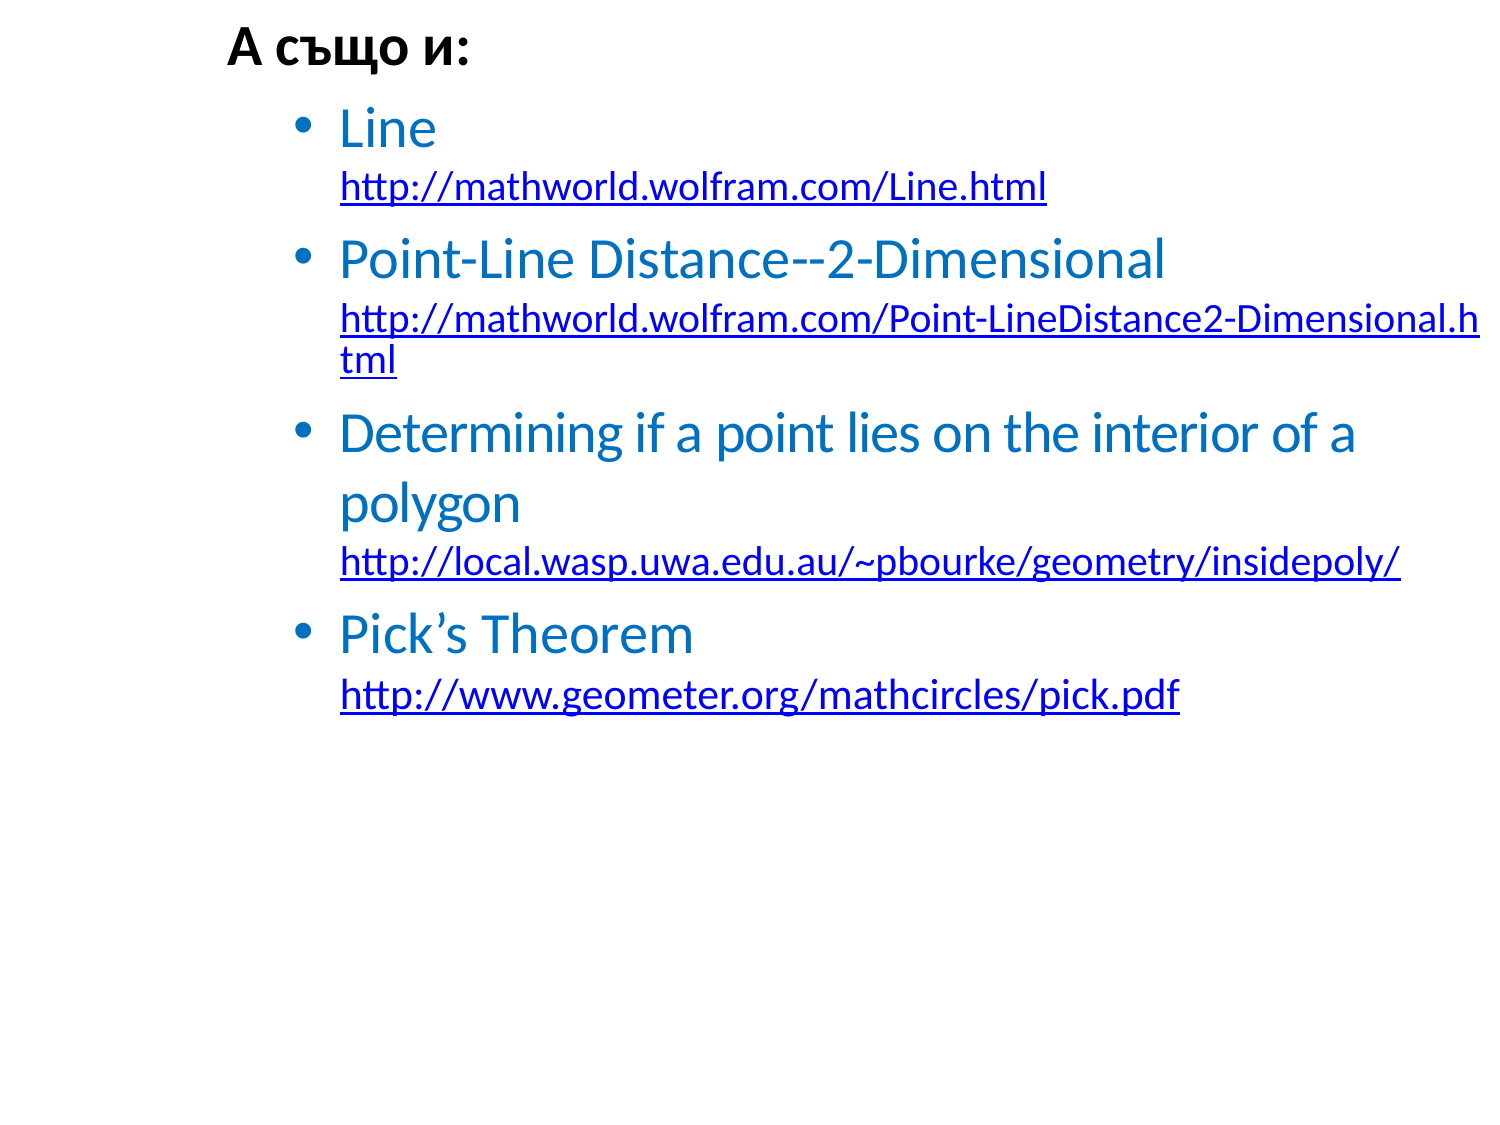

А също и:
Line
http://mathworld.wolfram.com/Line.html
Point-Line Distance--2-Dimensional
http://mathworld.wolfram.com/Point-LineDistance2-Dimensional.html
Determining if a point lies on the interior of a polygon
http://local.wasp.uwa.edu.au/~pbourke/geometry/insidepoly/
Pick’s Theorem
http://www.geometer.org/mathcircles/pick.pdf